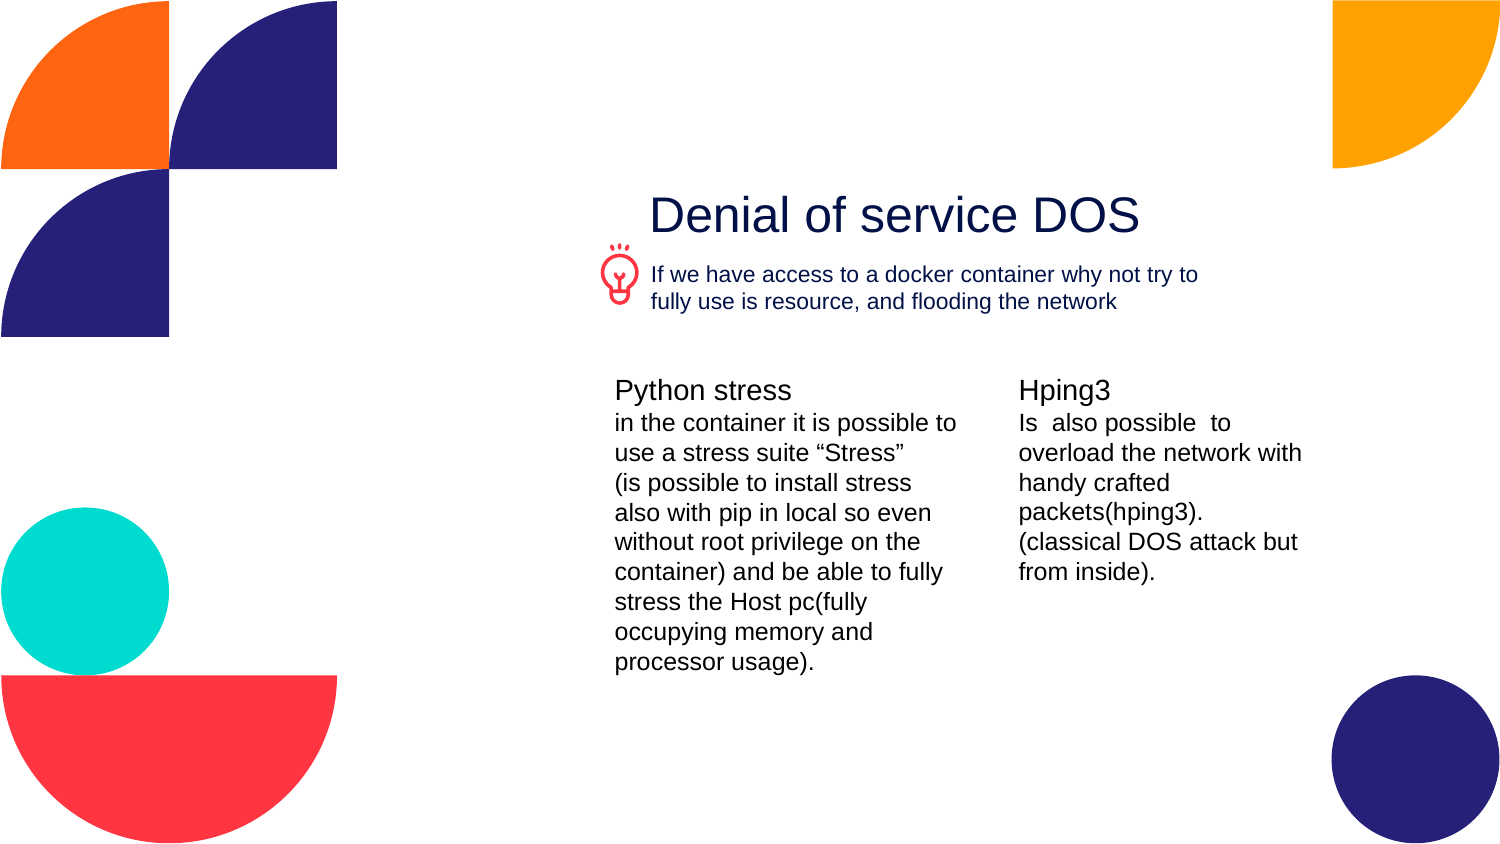

Denial of service DOS

If we have access to a docker container why not try to fully use is resource, and flooding the network

Python stress
in the container it is possible to use a stress suite “Stress”
(is possible to install stress also with pip in local so even without root privilege on the container) and be able to fully stress the Host pc(fully occupying memory and processor usage).

Hping3
Is  also possible  to overload the network with handy crafted packets(hping3).
(classical DOS attack but from inside).